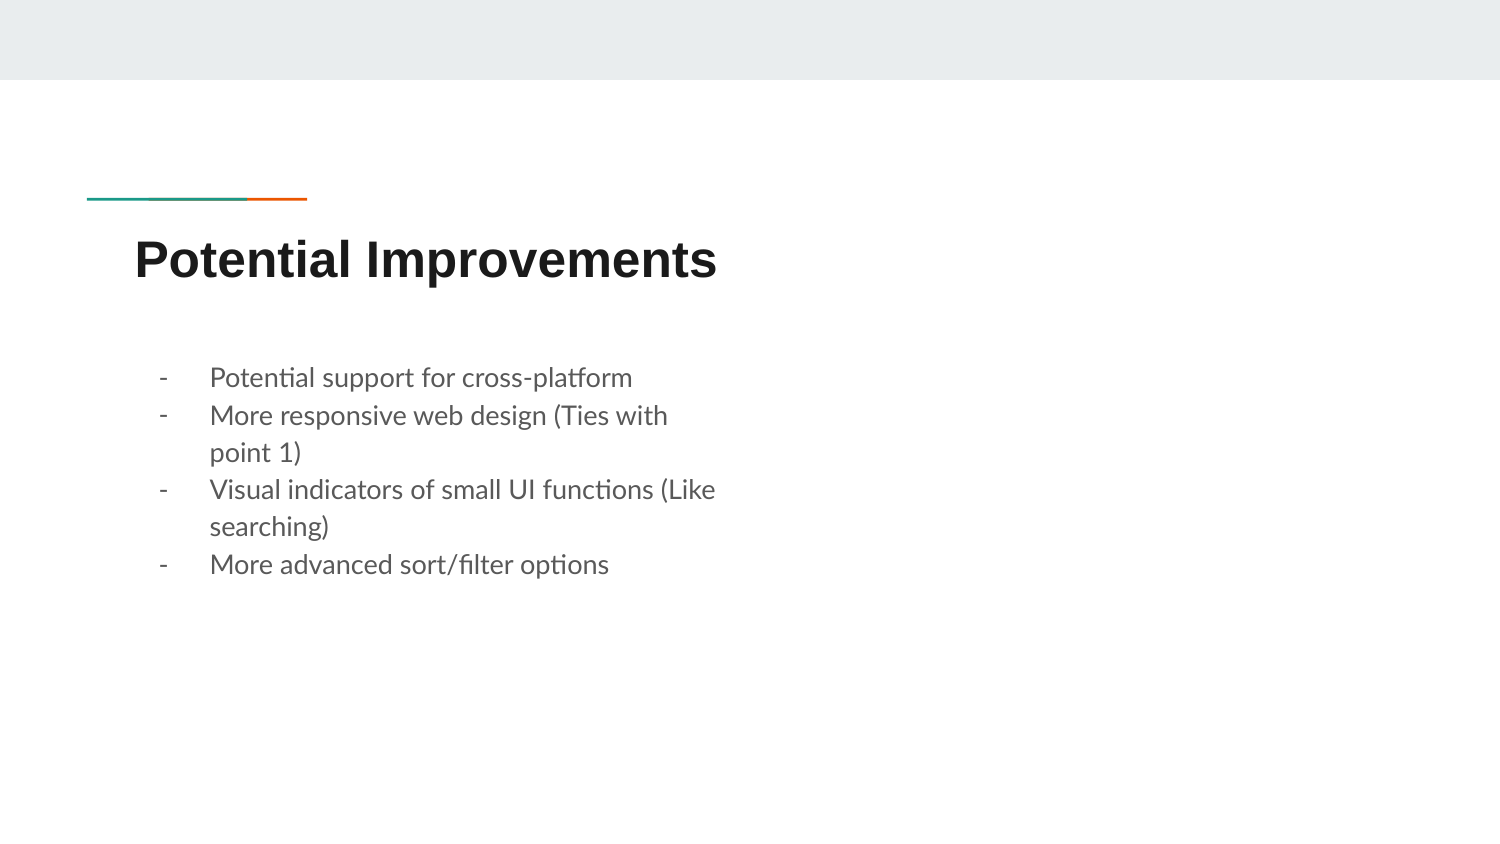

# Potential Improvements
Potential support for cross-platform
More responsive web design (Ties with point 1)
Visual indicators of small UI functions (Like searching)
More advanced sort/filter options